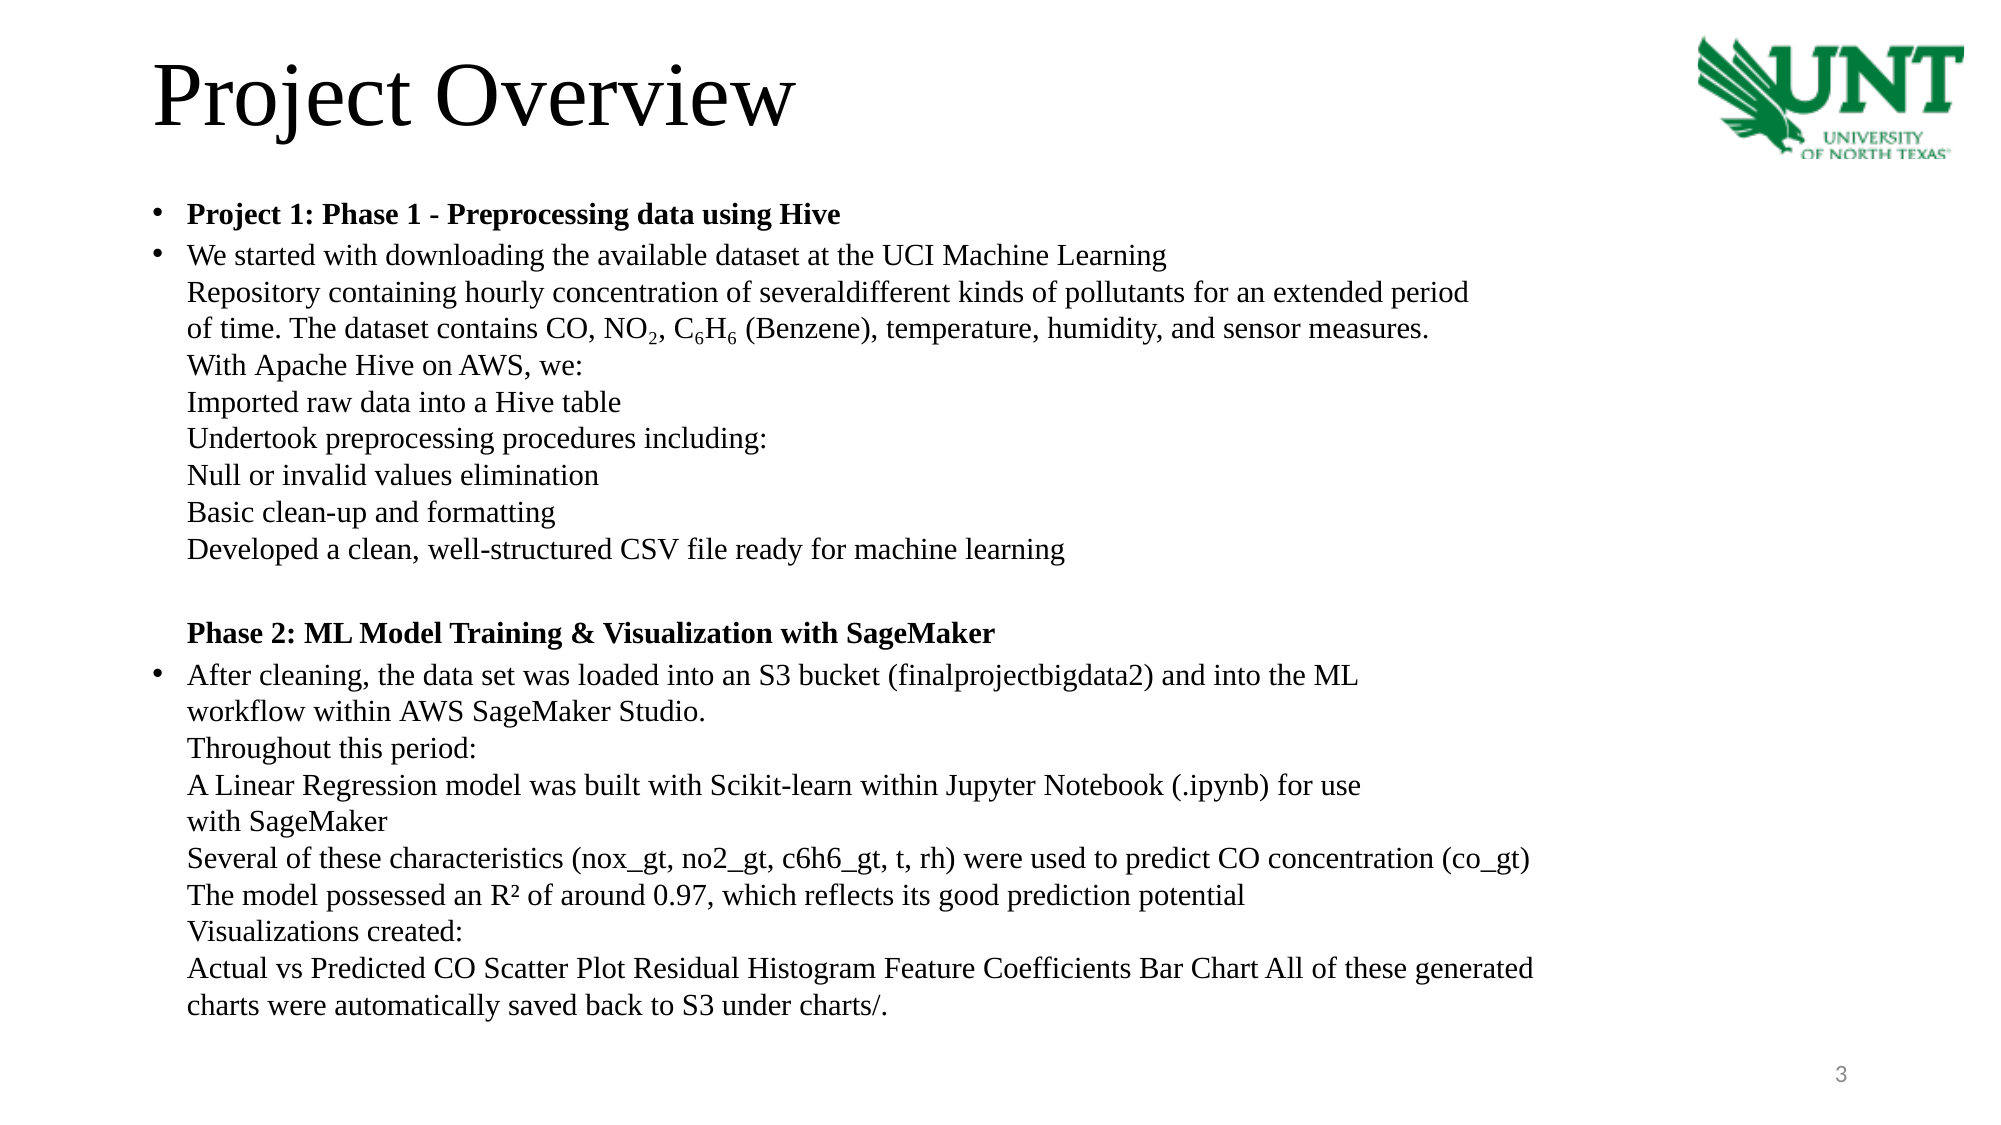

# Project Overview
Project 1: Phase 1 - Preprocessing data using Hive
We started with downloading the available dataset at the UCI Machine Learning Repository containing hourly concentration of severaldifferent kinds of pollutants for an extended period of time. The dataset contains CO, NO₂, C₆H₆ (Benzene), temperature, humidity, and sensor measures.
With Apache Hive on AWS, we:
Imported raw data into a Hive table
Undertook preprocessing procedures including:
Null or invalid values elimination
Basic clean-up and formatting
Developed a clean, well-structured CSV file ready for machine learning
Phase 2: ML Model Training & Visualization with SageMaker
After cleaning, the data set was loaded into an S3 bucket (finalprojectbigdata2) and into the ML workflow within AWS SageMaker Studio.
Throughout this period:
A Linear Regression model was built with Scikit-learn within Jupyter Notebook (.ipynb) for use with SageMaker
Several of these characteristics (nox_gt, no2_gt, c6h6_gt, t, rh) were used to predict CO concentration (co_gt)
The model possessed an R² of around 0.97, which reflects its good prediction potential
Visualizations created:
Actual vs Predicted CO Scatter Plot Residual Histogram Feature Coefficients Bar Chart All of these generated charts were automatically saved back to S3 under charts/.

3